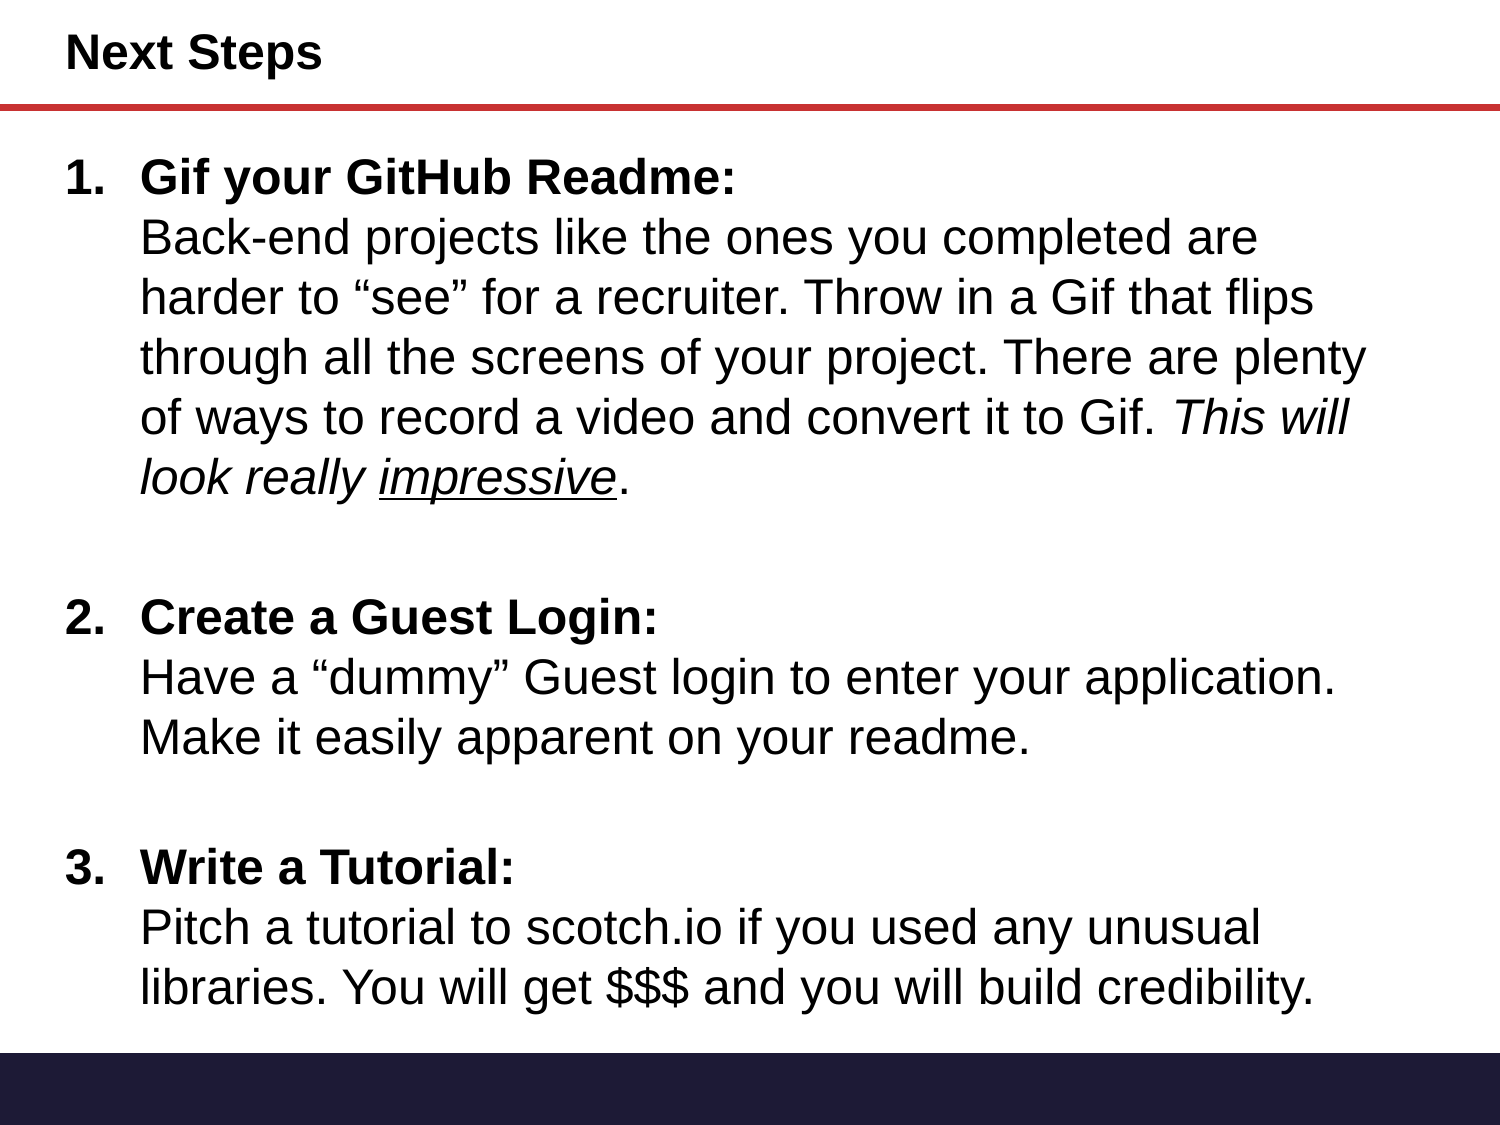

# Next Steps
Gif your GitHub Readme:
Back-end projects like the ones you completed are harder to “see” for a recruiter. Throw in a Gif that flips through all the screens of your project. There are plenty of ways to record a video and convert it to Gif. This will look really impressive.

Create a Guest Login:
Have a “dummy” Guest login to enter your application. Make it easily apparent on your readme.
Write a Tutorial:
Pitch a tutorial to scotch.io if you used any unusual libraries. You will get $$$ and you will build credibility.